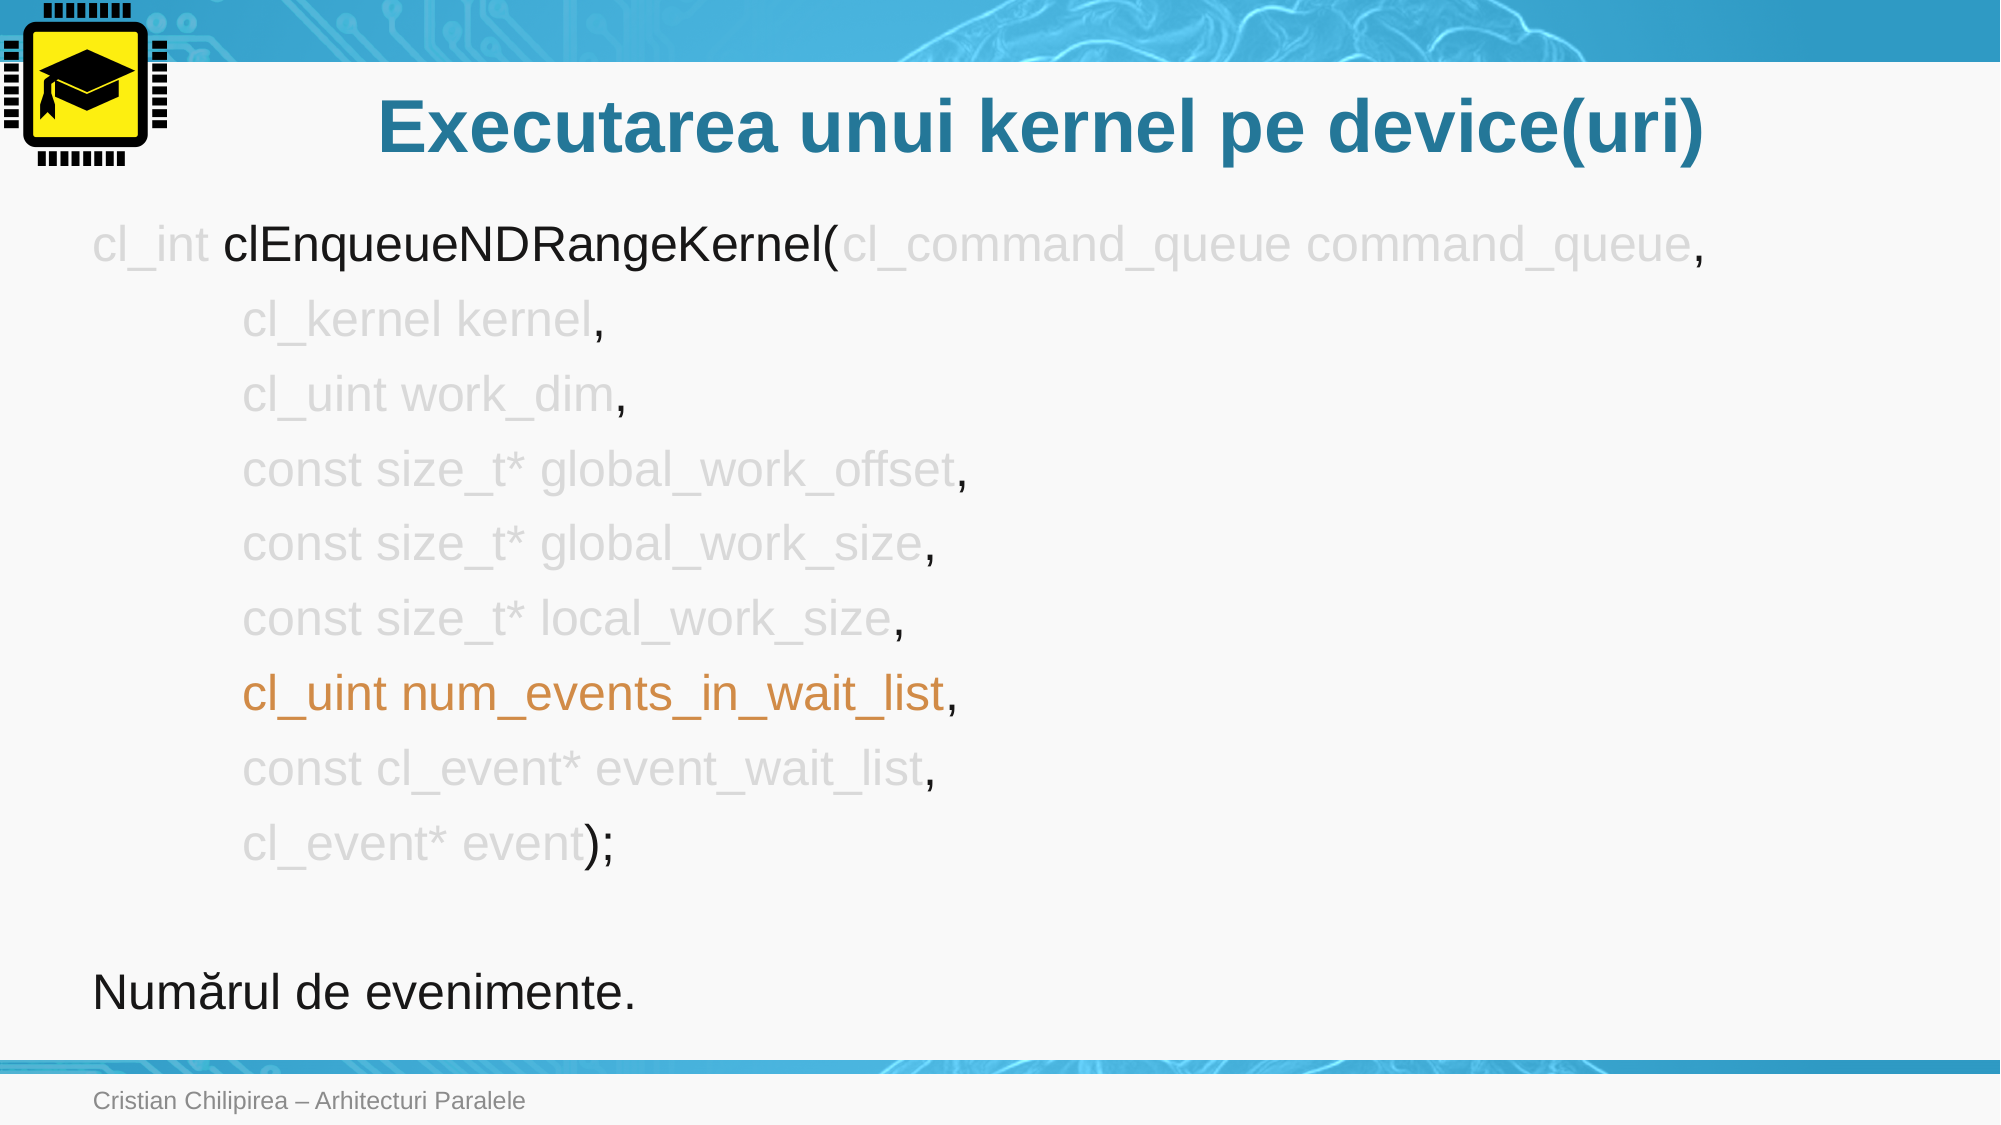

# Executarea unui kernel pe device(uri)
cl_int clEnqueueNDRangeKernel(	cl_command_queue command_queue,
	cl_kernel kernel,
	cl_uint work_dim,
	const size_t* global_work_offset,
	const size_t* global_work_size,
	const size_t* local_work_size,
	cl_uint num_events_in_wait_list,
	const cl_event* event_wait_list,
	cl_event* event);

Numărul de evenimente.
Cristian Chilipirea – Arhitecturi Paralele